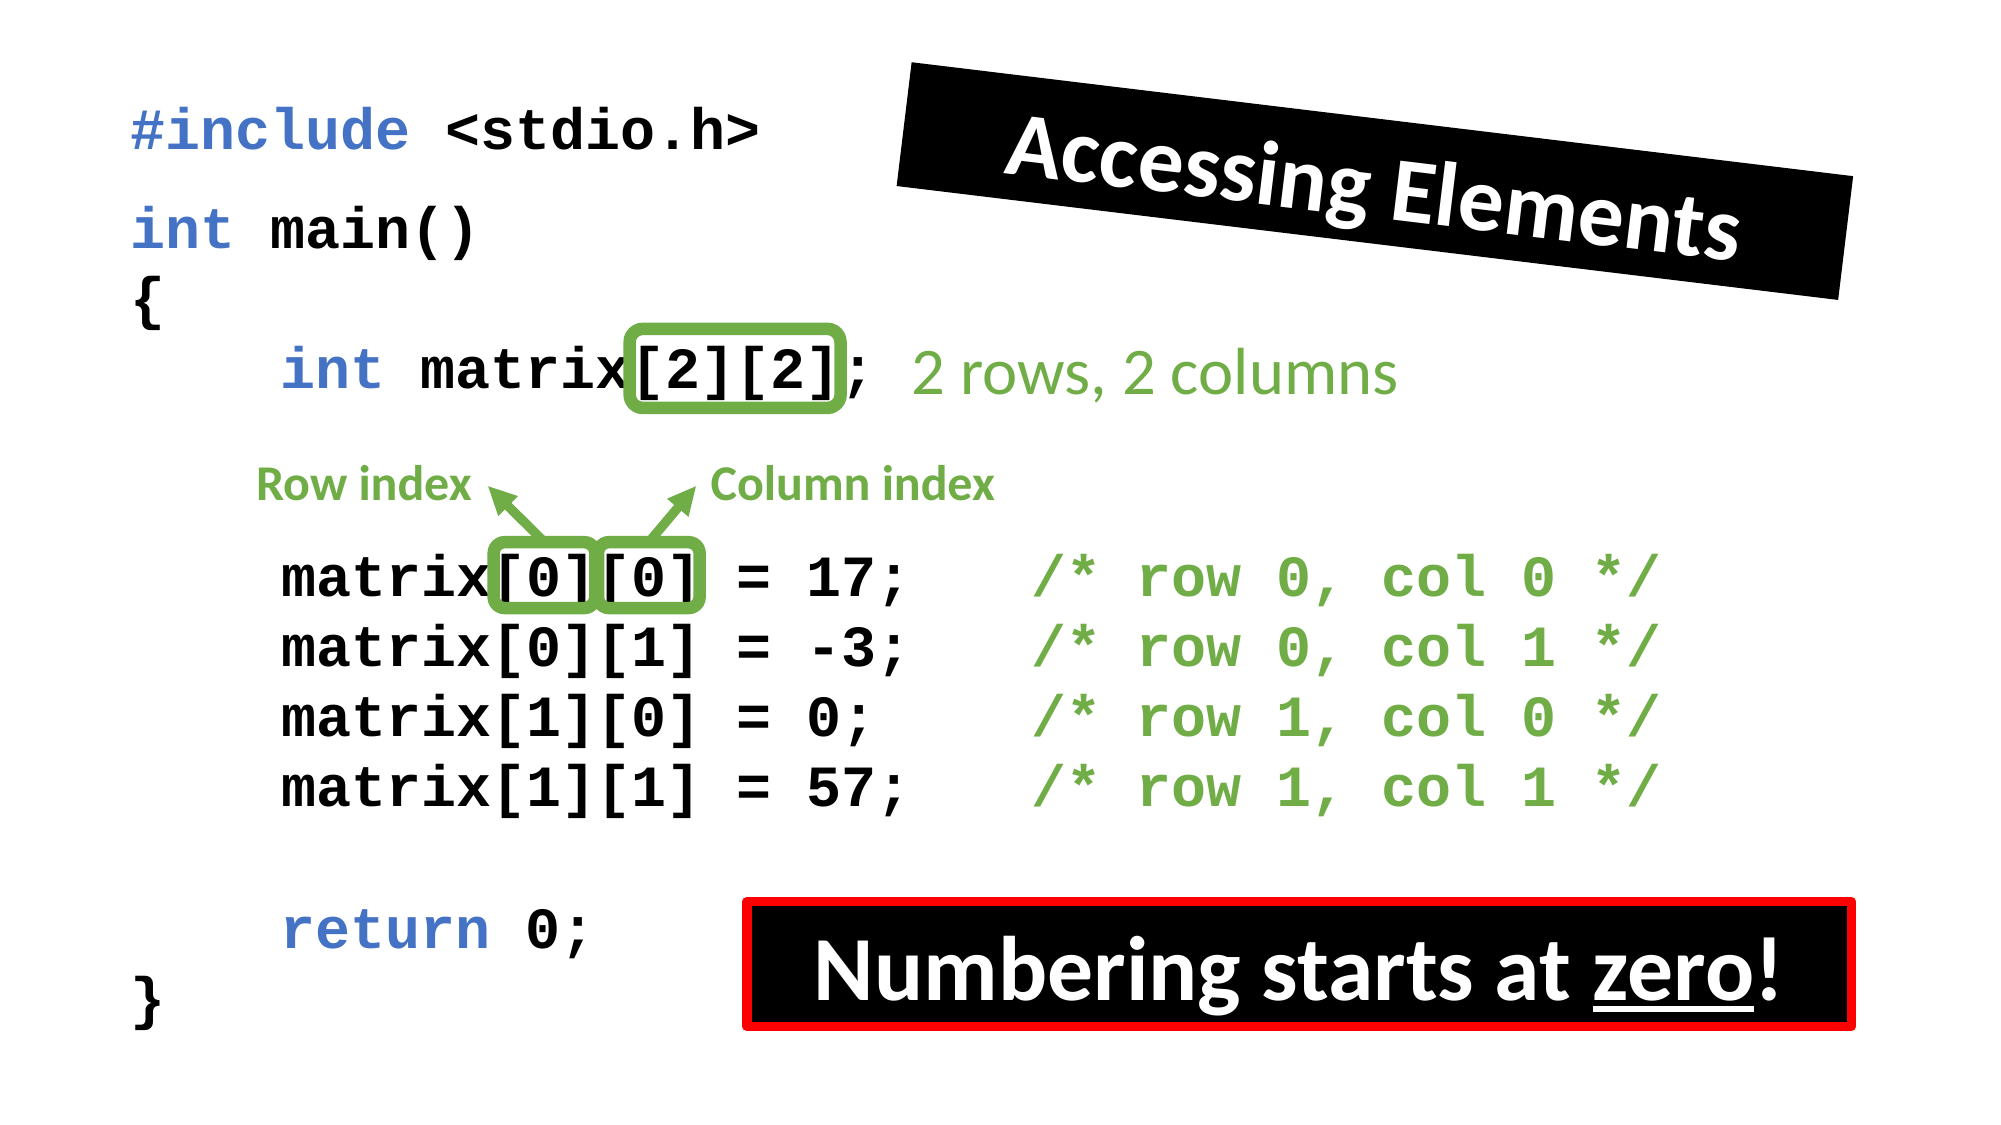

#include <stdio.h>

int main()
{
	int matrix[2][2];

	return 0;
}
Accessing Elements
2 rows, 2 columns

Row index
Column index
matrix[0][0] = 17;	/* row 0, col 0 */
matrix[0][1] = -3;	/* row 0, col 1 */
matrix[1][0] = 0;		/* row 1, col 0 */
matrix[1][1] = 57;	/* row 1, col 1 */

Numbering starts at zero!